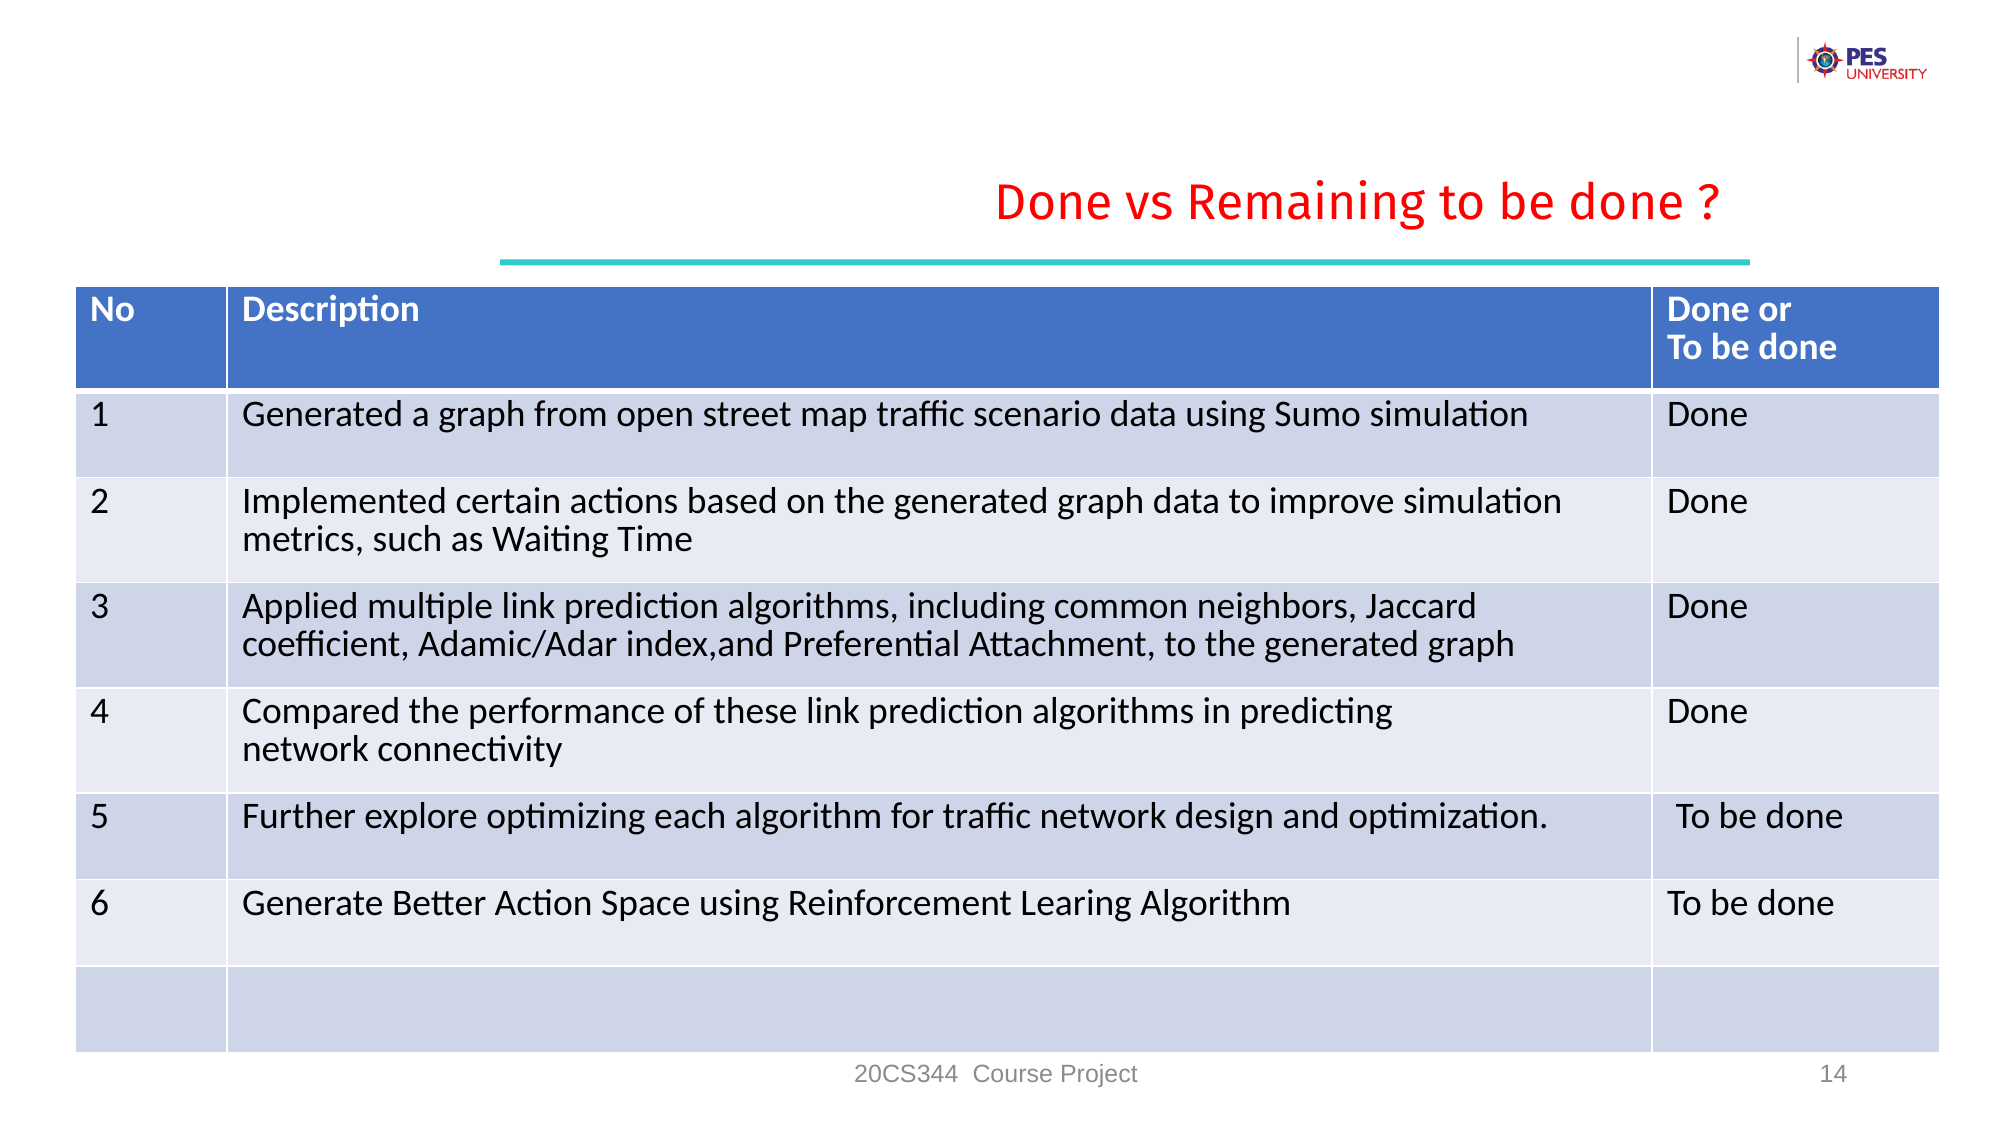

Done vs Remaining to be done ?

| No | Description | Done or To be done |
| --- | --- | --- |
| 1 | Generated a graph from open street map traffic scenario data using Sumo simulation | Done |
| 2 | Implemented certain actions based on the generated graph data to improve simulation metrics, such as Waiting Time | Done |
| 3 | Applied multiple link prediction algorithms, including common neighbors, Jaccard coefficient, Adamic/Adar index,and Preferential Attachment, to the generated graph | Done |
| 4 | Compared the performance of these link prediction algorithms in predicting network connectivity | Done |
| 5 | Further explore optimizing each algorithm for traffic network design and optimization. | To be done |
| 6 | Generate Better Action Space using Reinforcement Learing Algorithm | To be done |
|  |  |  |
20CS344  Course Project
14